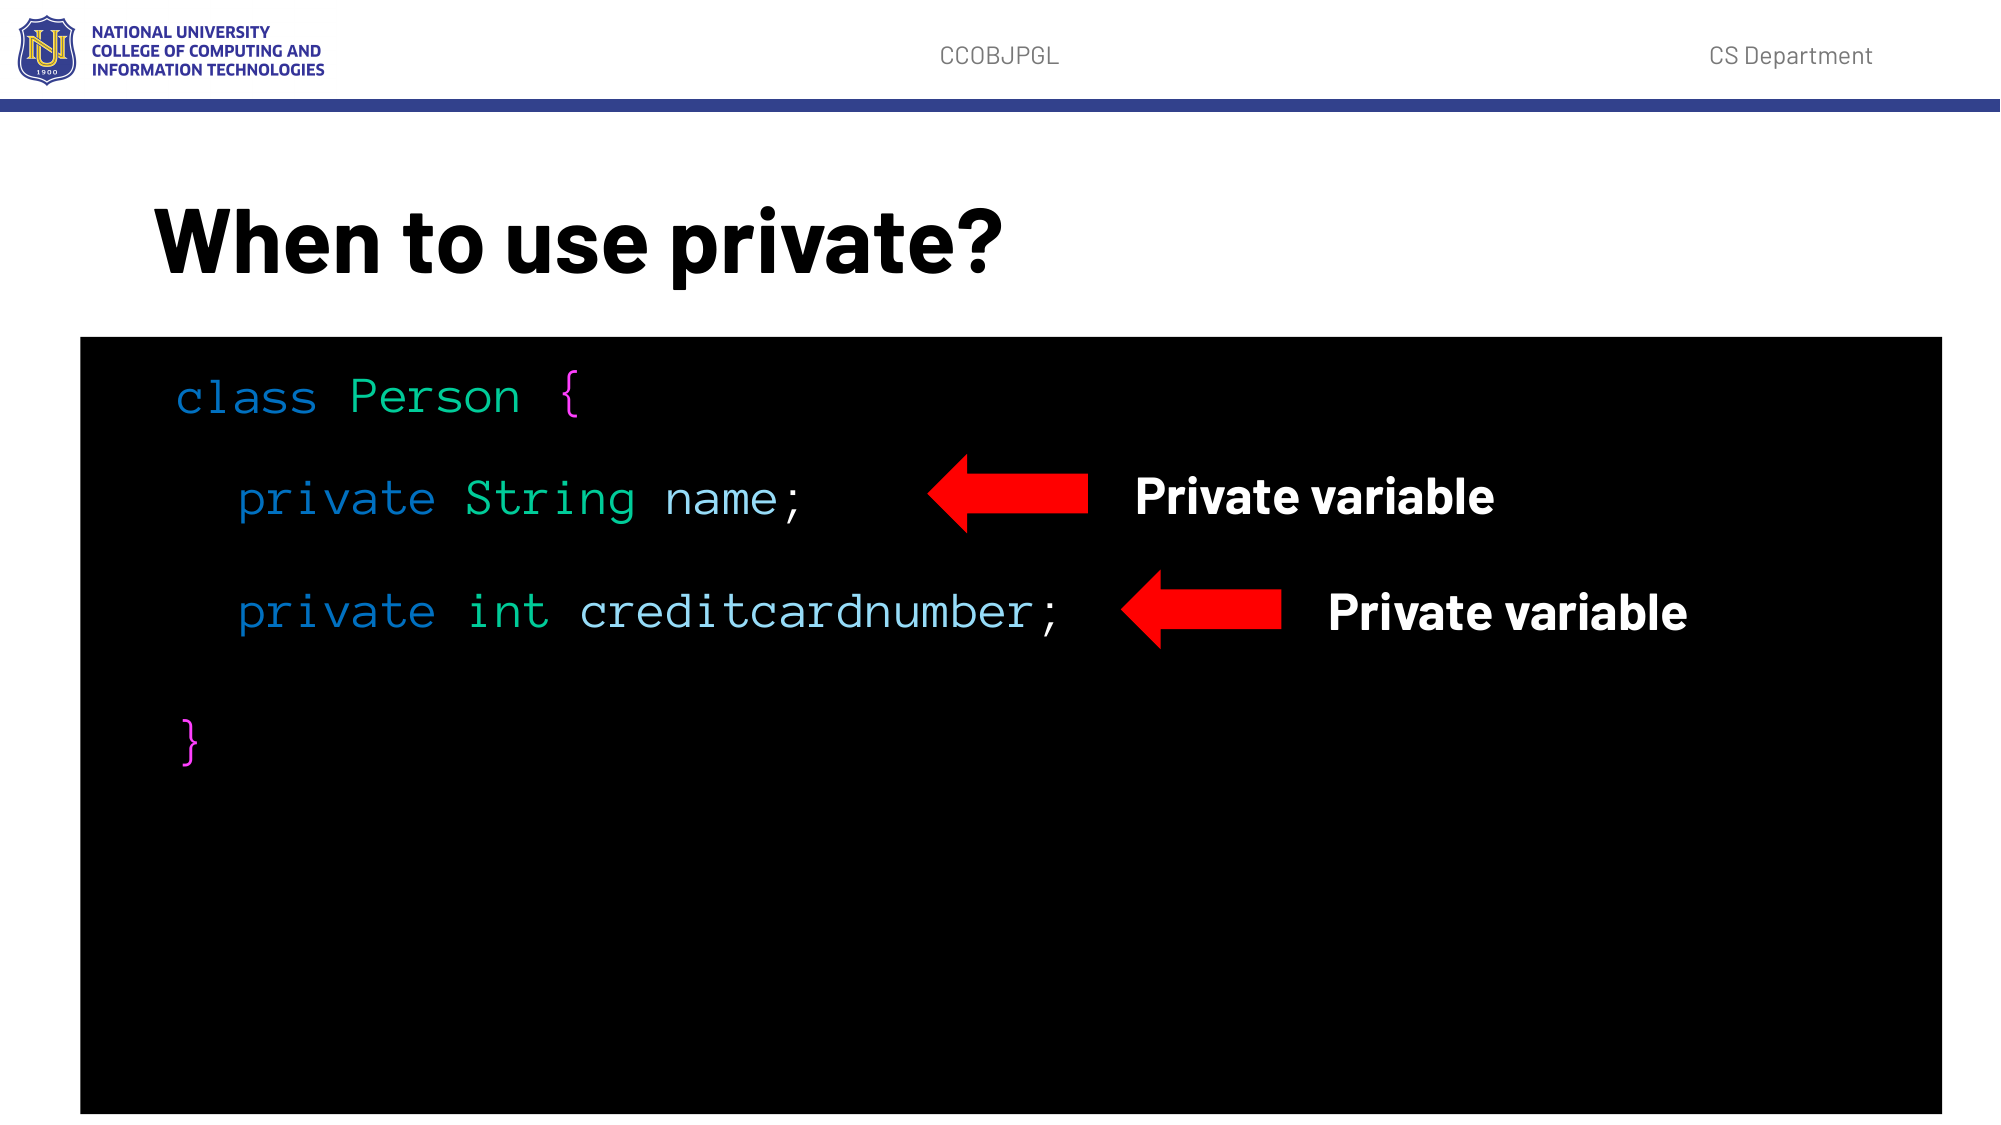

# When to use private?

{
Person
class

private String name;
Private variable
private int creditcardnumber;

Private variable
}